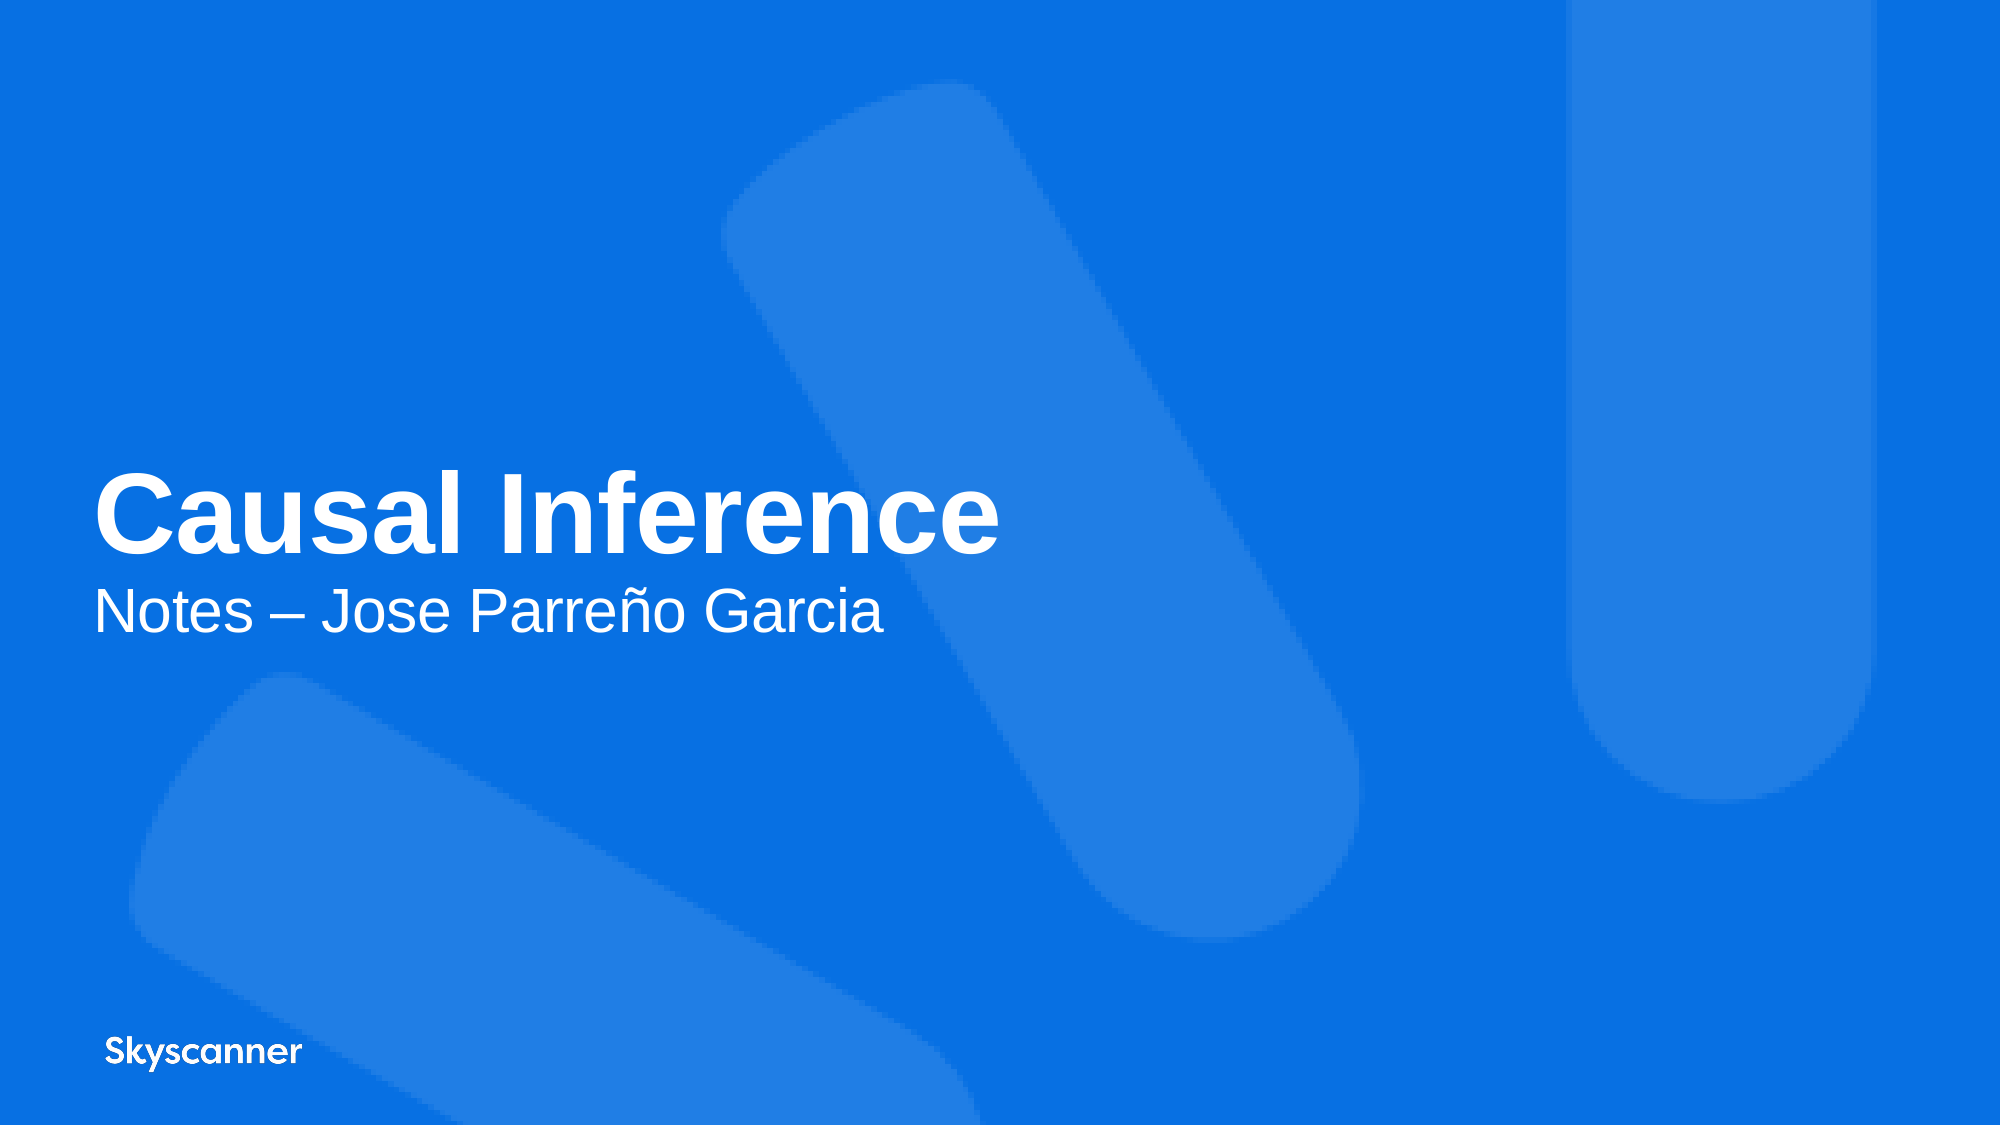

Causal Inference
Notes – Jose Parreño Garcia